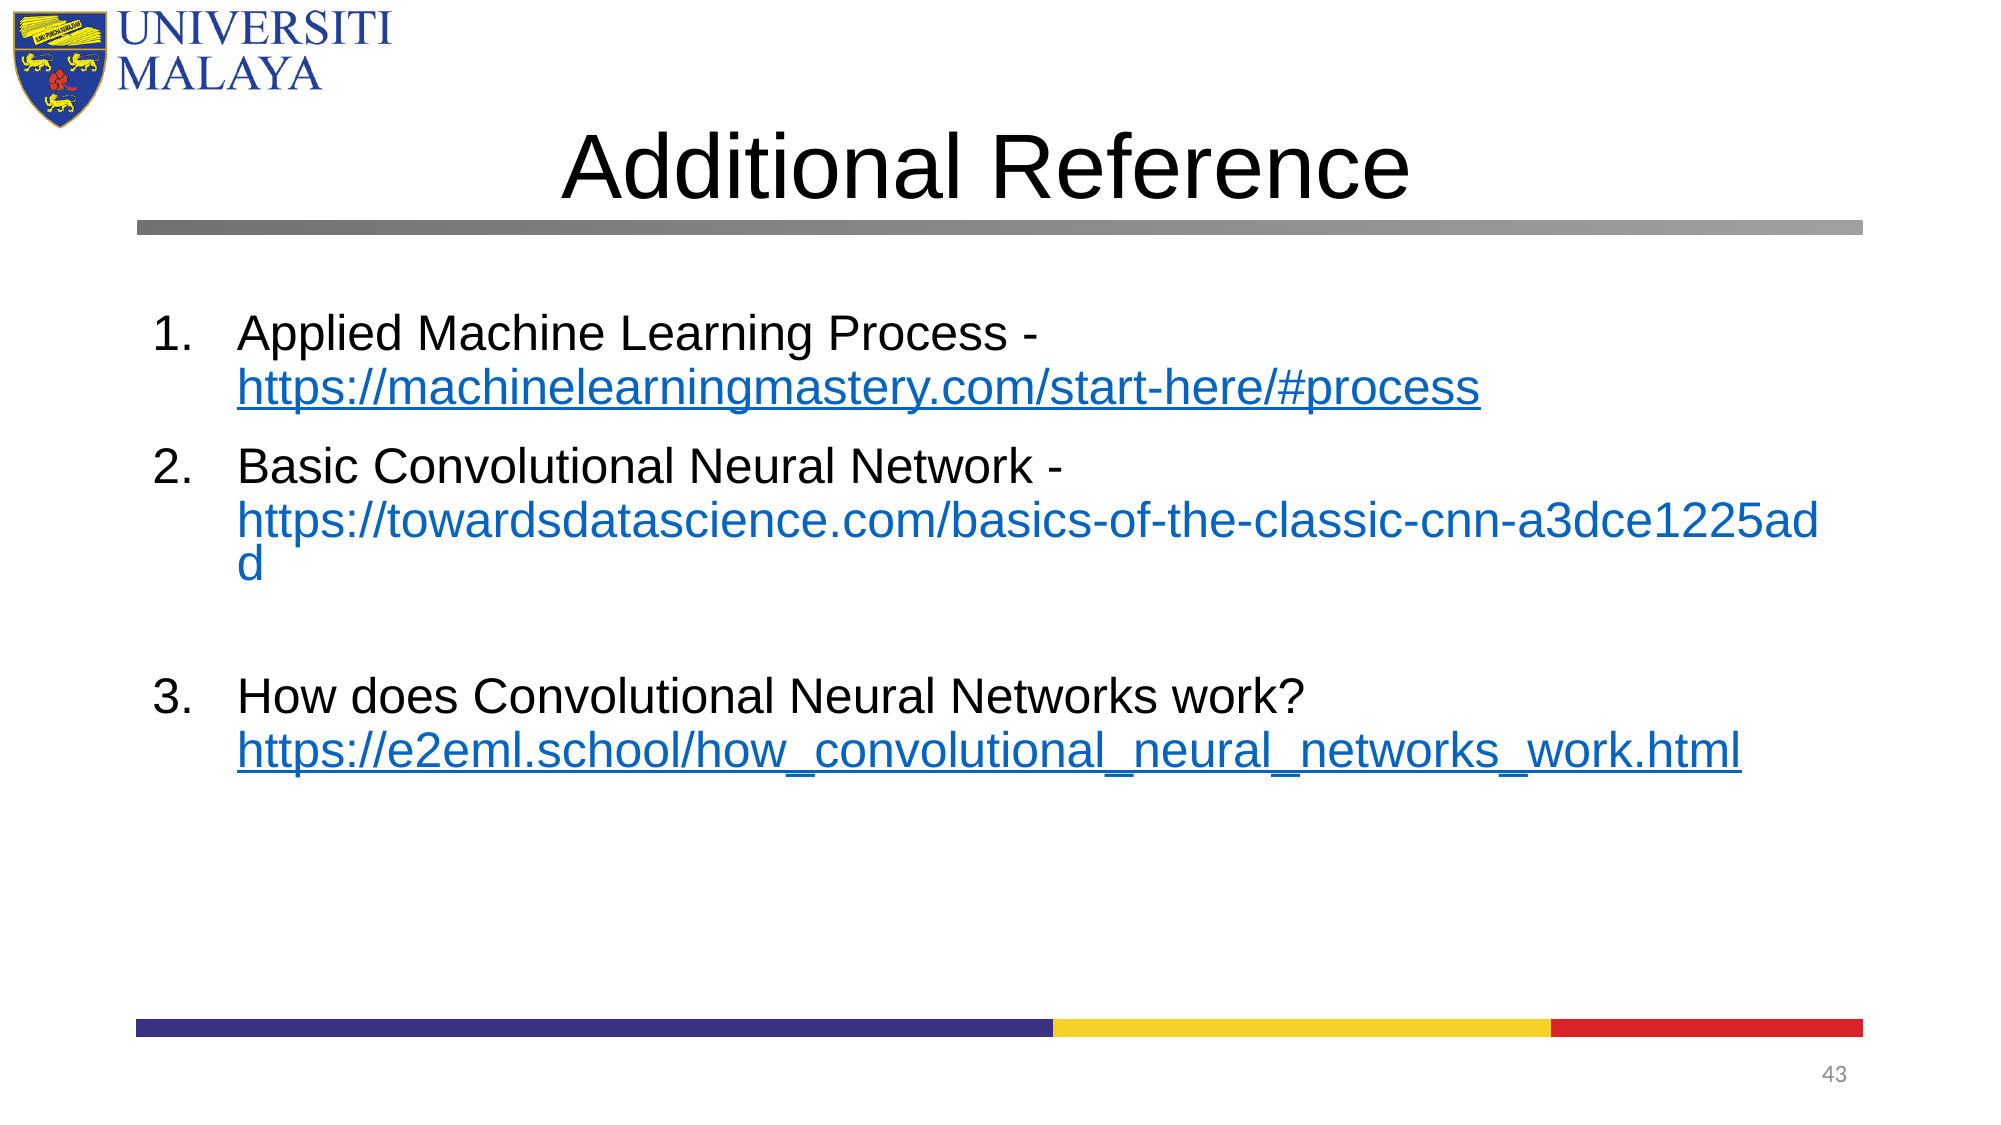

# Additional Reference
Applied Machine Learning Process - https://machinelearningmastery.com/start-here/#process
Basic Convolutional Neural Network - https://towardsdatascience.com/basics-of-the-classic-cnn-a3dce1225add
How does Convolutional Neural Networks work? https://e2eml.school/how_convolutional_neural_networks_work.html
43